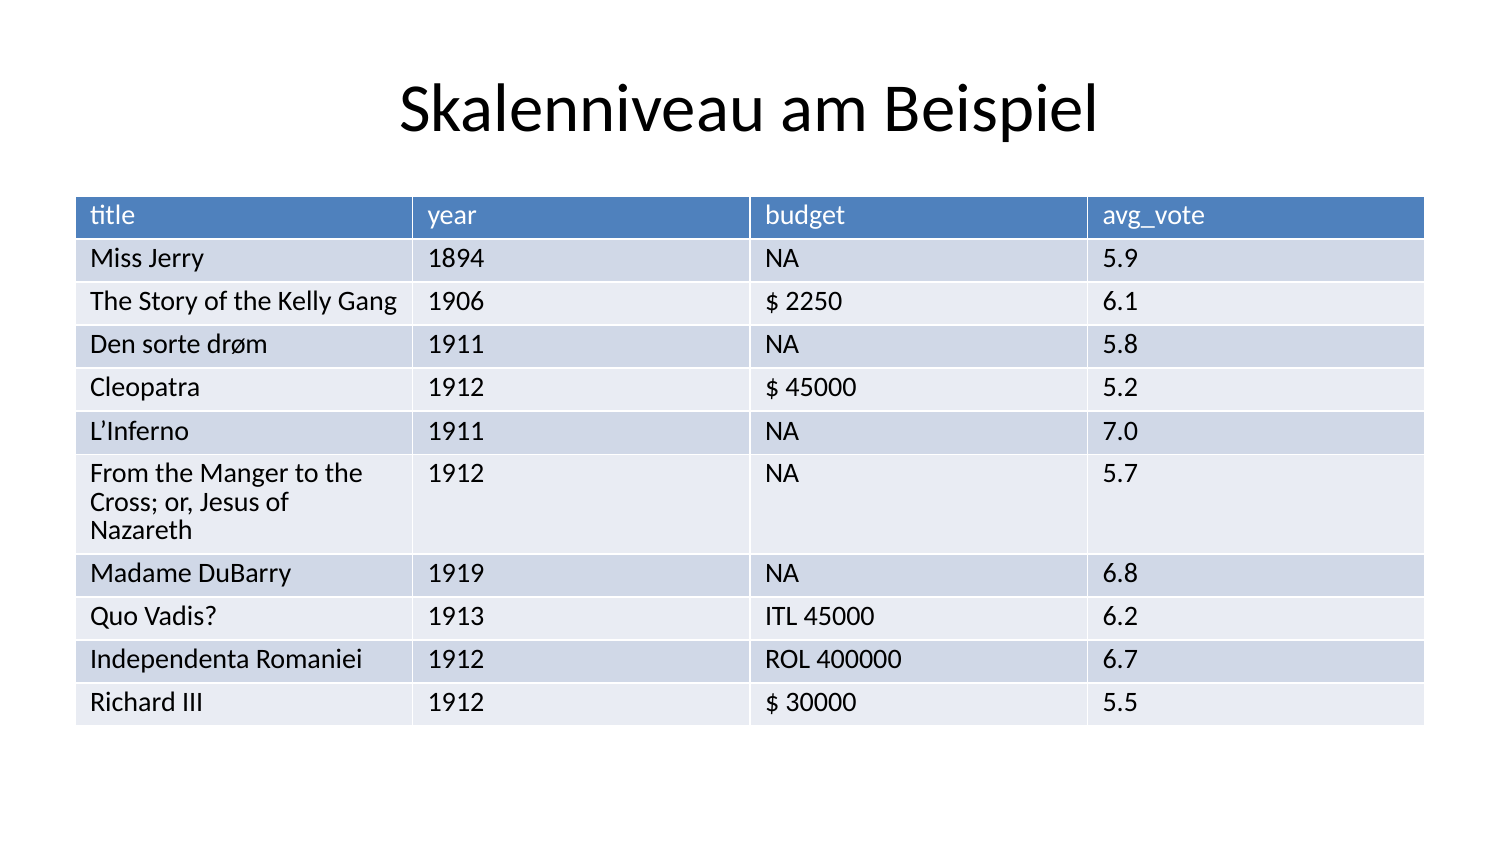

# Skalenniveau am Beispiel
| title | year | budget | avg\_vote |
| --- | --- | --- | --- |
| Miss Jerry | 1894 | NA | 5.9 |
| The Story of the Kelly Gang | 1906 | $ 2250 | 6.1 |
| Den sorte drøm | 1911 | NA | 5.8 |
| Cleopatra | 1912 | $ 45000 | 5.2 |
| L’Inferno | 1911 | NA | 7.0 |
| From the Manger to the Cross; or, Jesus of Nazareth | 1912 | NA | 5.7 |
| Madame DuBarry | 1919 | NA | 6.8 |
| Quo Vadis? | 1913 | ITL 45000 | 6.2 |
| Independenta Romaniei | 1912 | ROL 400000 | 6.7 |
| Richard III | 1912 | $ 30000 | 5.5 |